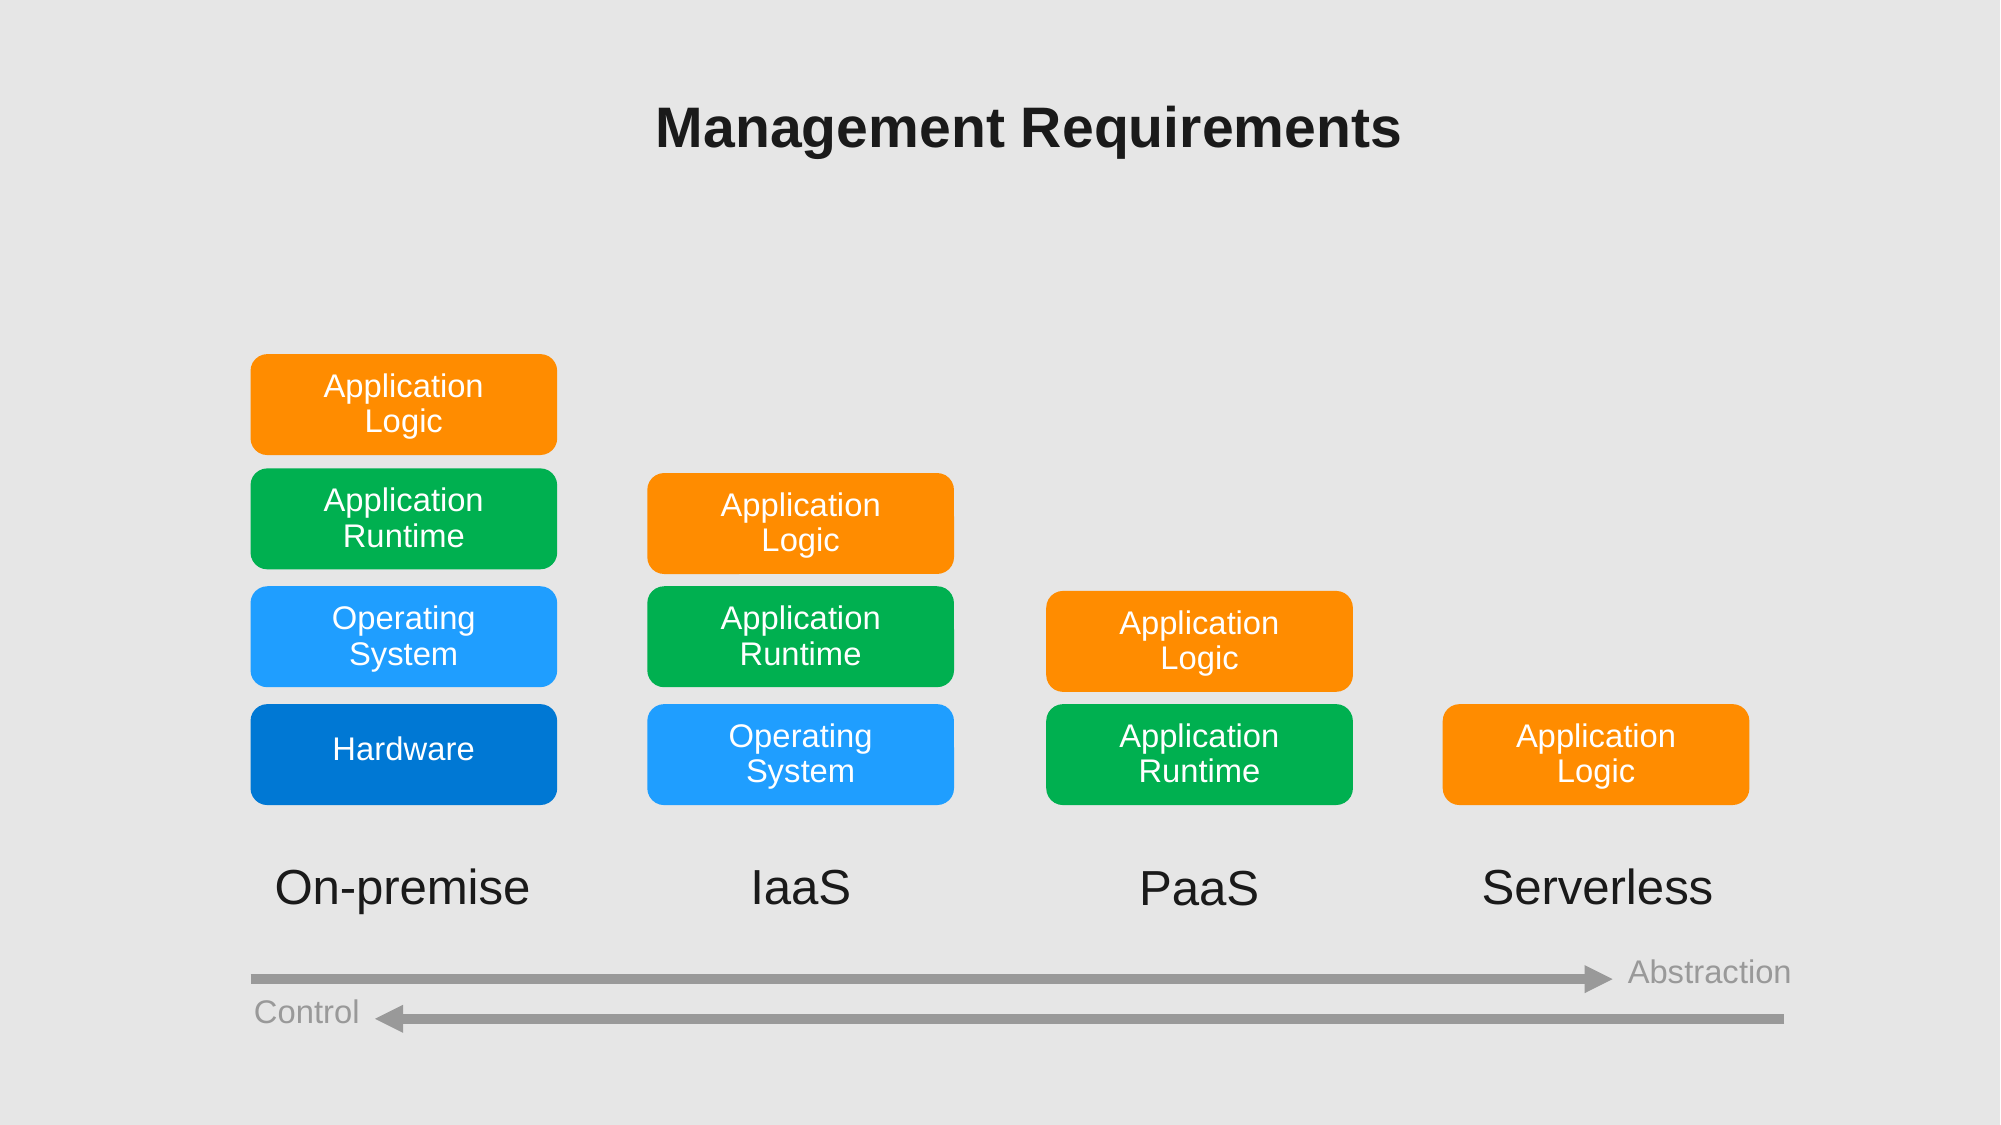

Management Requirements
Application Logic
Application Runtime
Application Logic
Operating System
Application Runtime
Application Logic
Hardware
Operating System
Application Runtime
Application Logic
On-premise
IaaS
Serverless
PaaS
Abstraction
Control